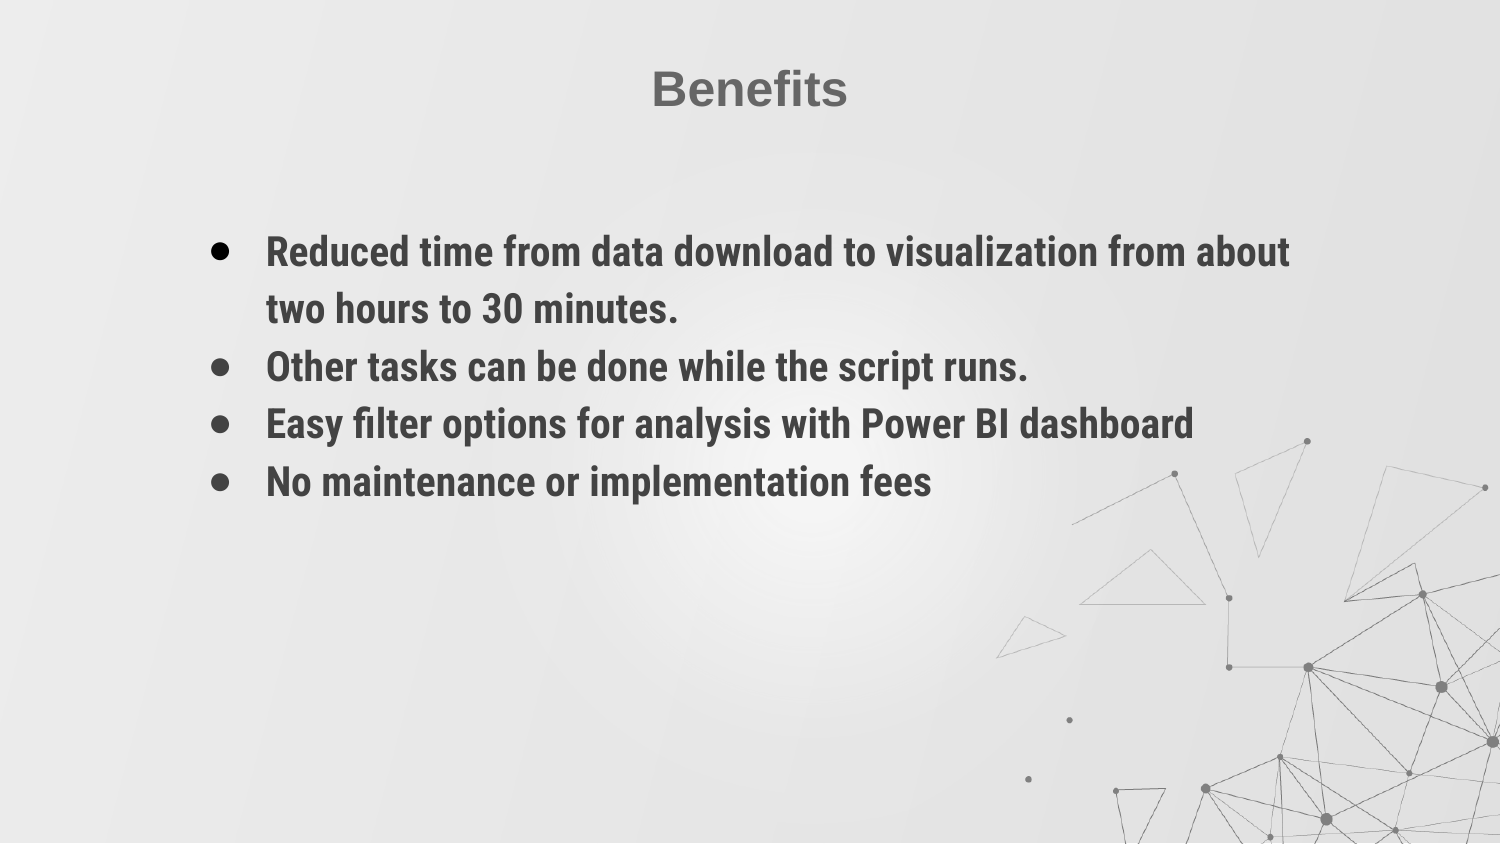

# Benefits
Reduced time from data download to visualization from about two hours to 30 minutes.
Other tasks can be done while the script runs.
Easy filter options for analysis with Power BI dashboard
No maintenance or implementation fees